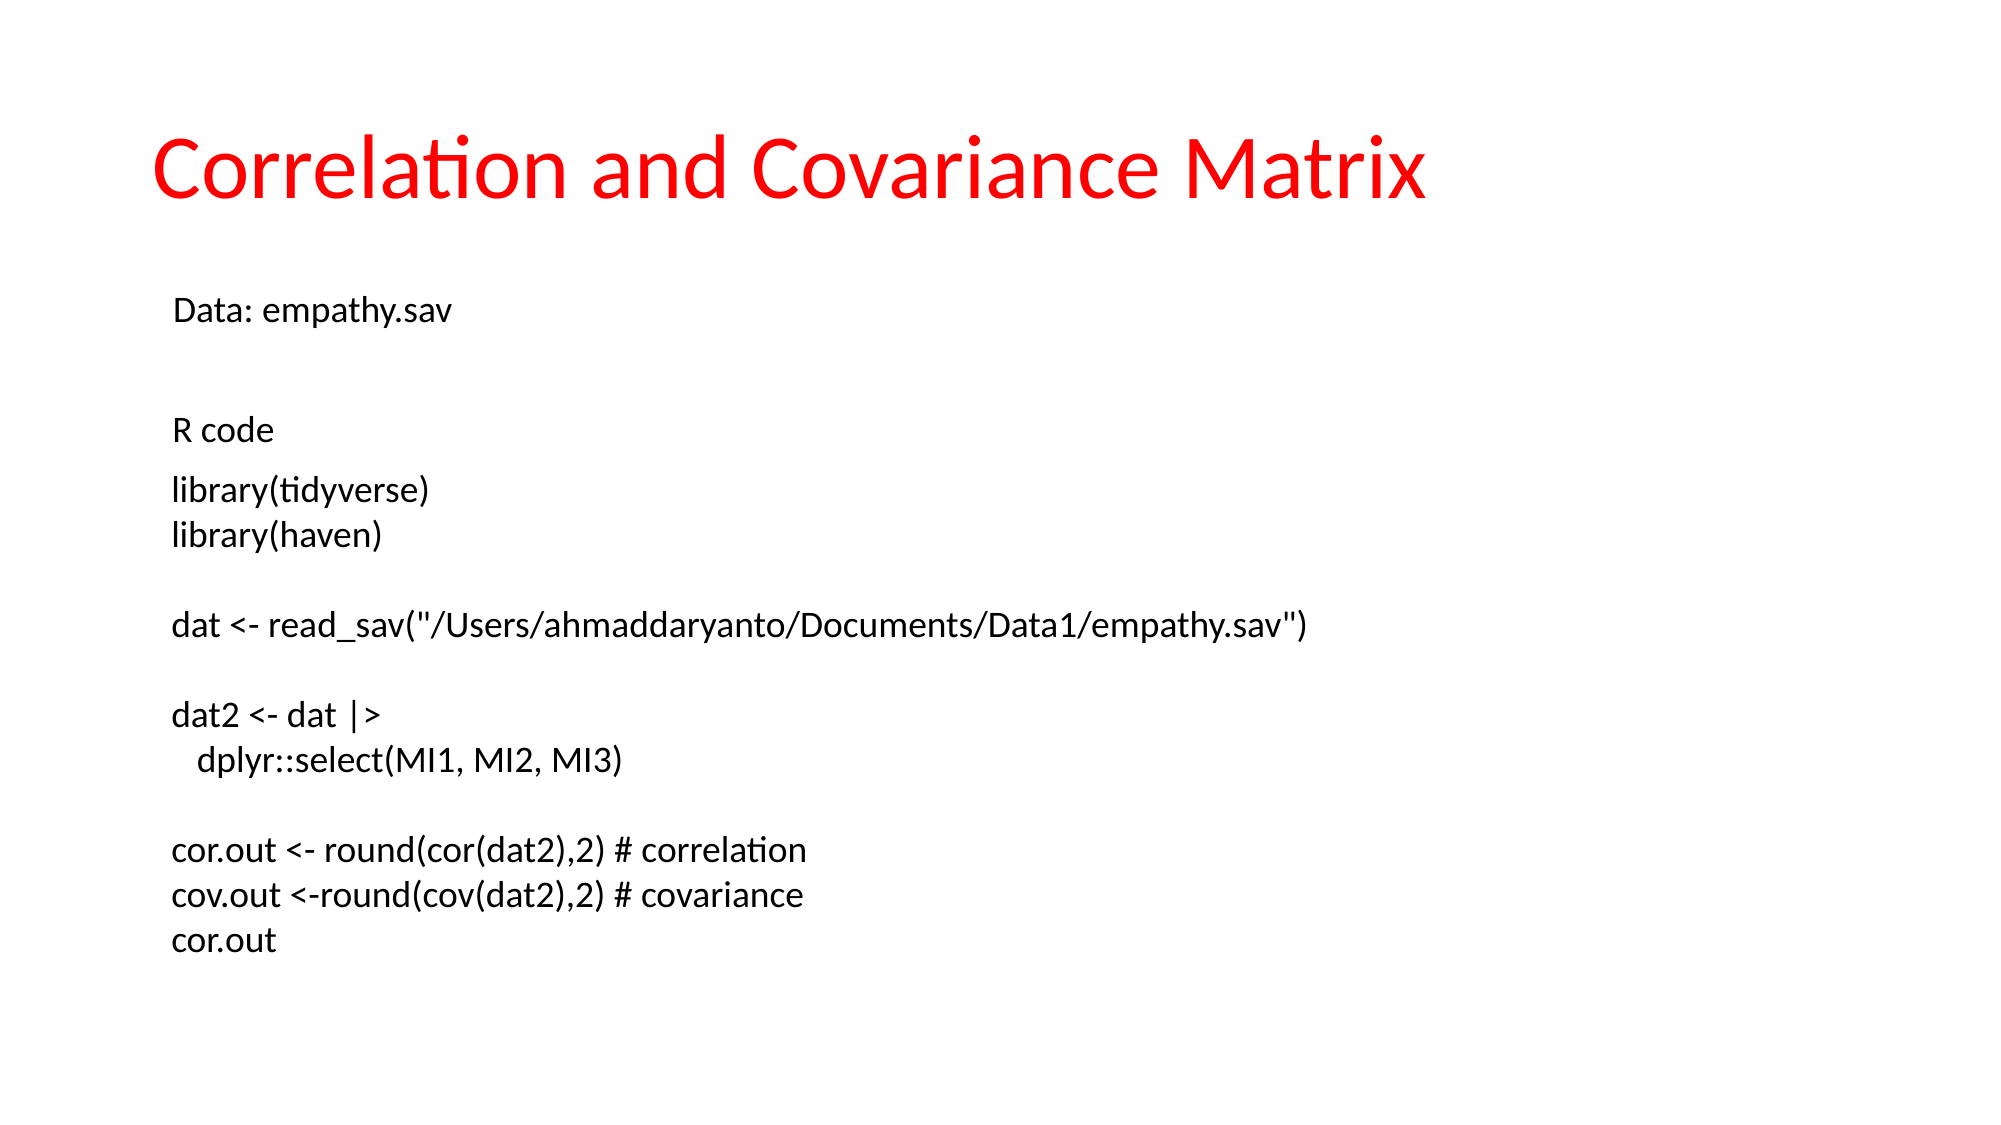

# Correlation and Covariance Matrix
Data: empathy.sav
R code
library(tidyverse)
library(haven)

dat <- read_sav("/Users/ahmaddaryanto/Documents/Data1/empathy.sav")

dat2 <- dat |>
   dplyr::select(MI1, MI2, MI3)

cor.out <- round(cor(dat2),2) # correlation
cov.out <-round(cov(dat2),2) # covariance
cor.out